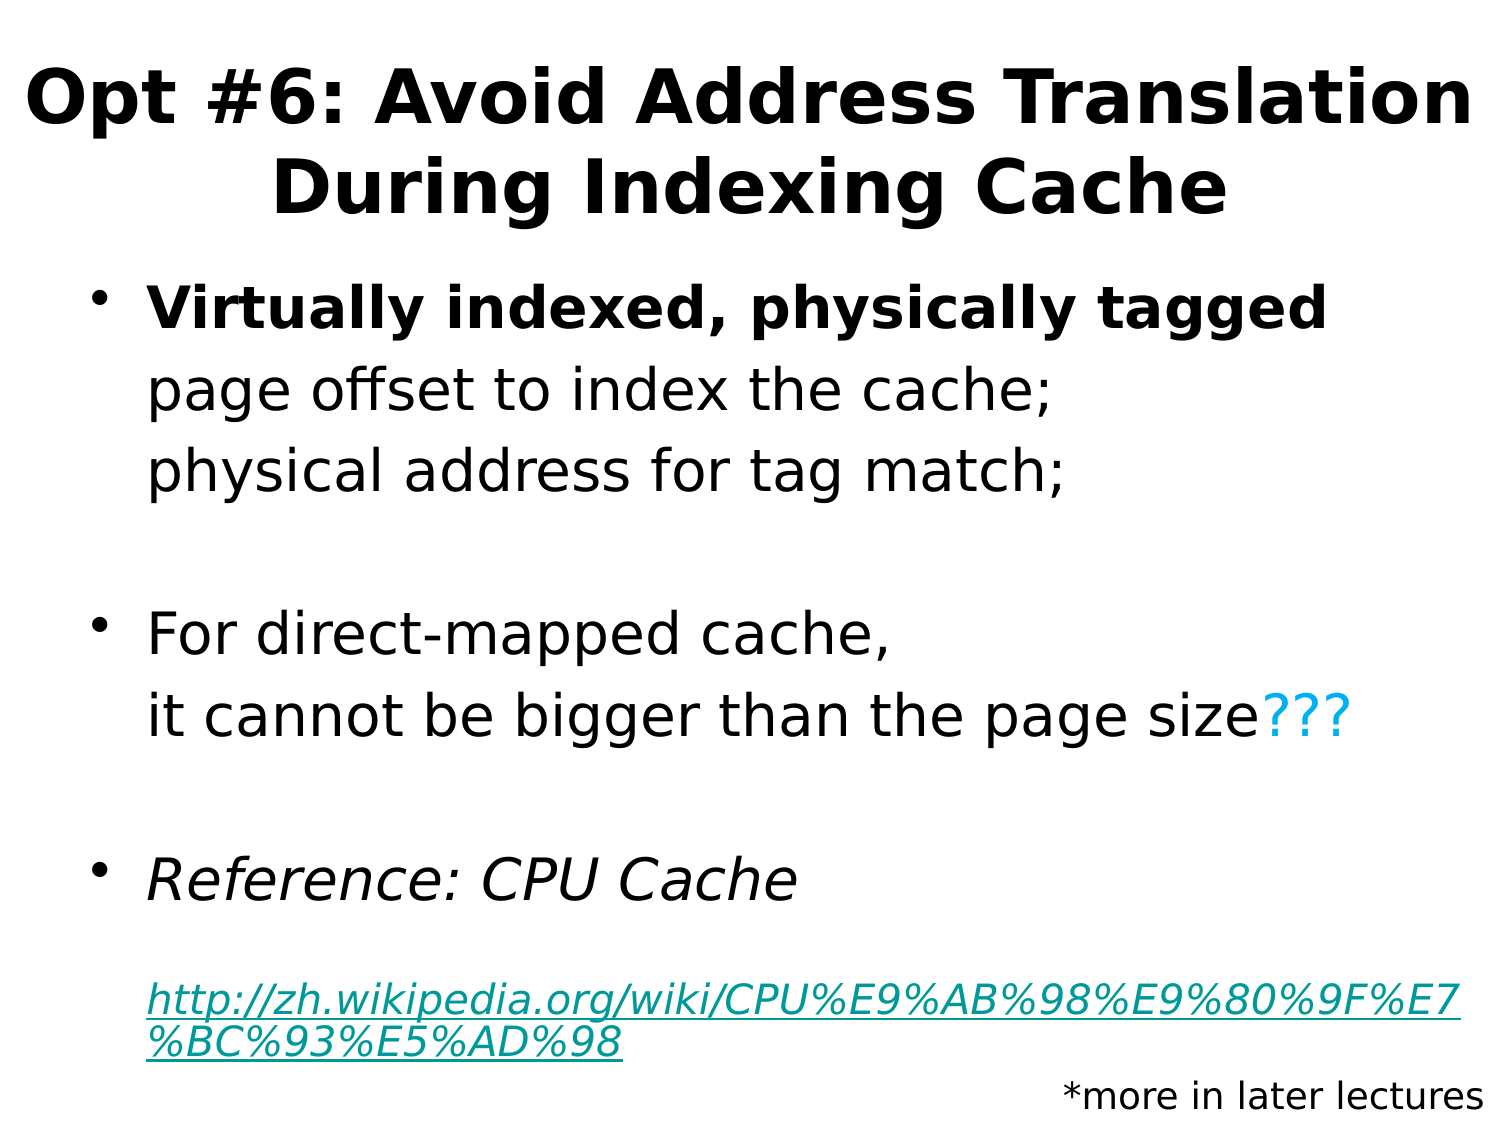

# Opt #6: Avoid Address Translation During Indexing Cache
Virtually indexed, physically tagged
	page offset to index the cache;
	physical address for tag match;

For direct-mapped cache,
	it cannot be bigger than the page size???

Reference: CPU Cache
	http://zh.wikipedia.org/wiki/CPU%E9%AB%98%E9%80%9F%E7%BC%93%E5%AD%98
*more in later lectures